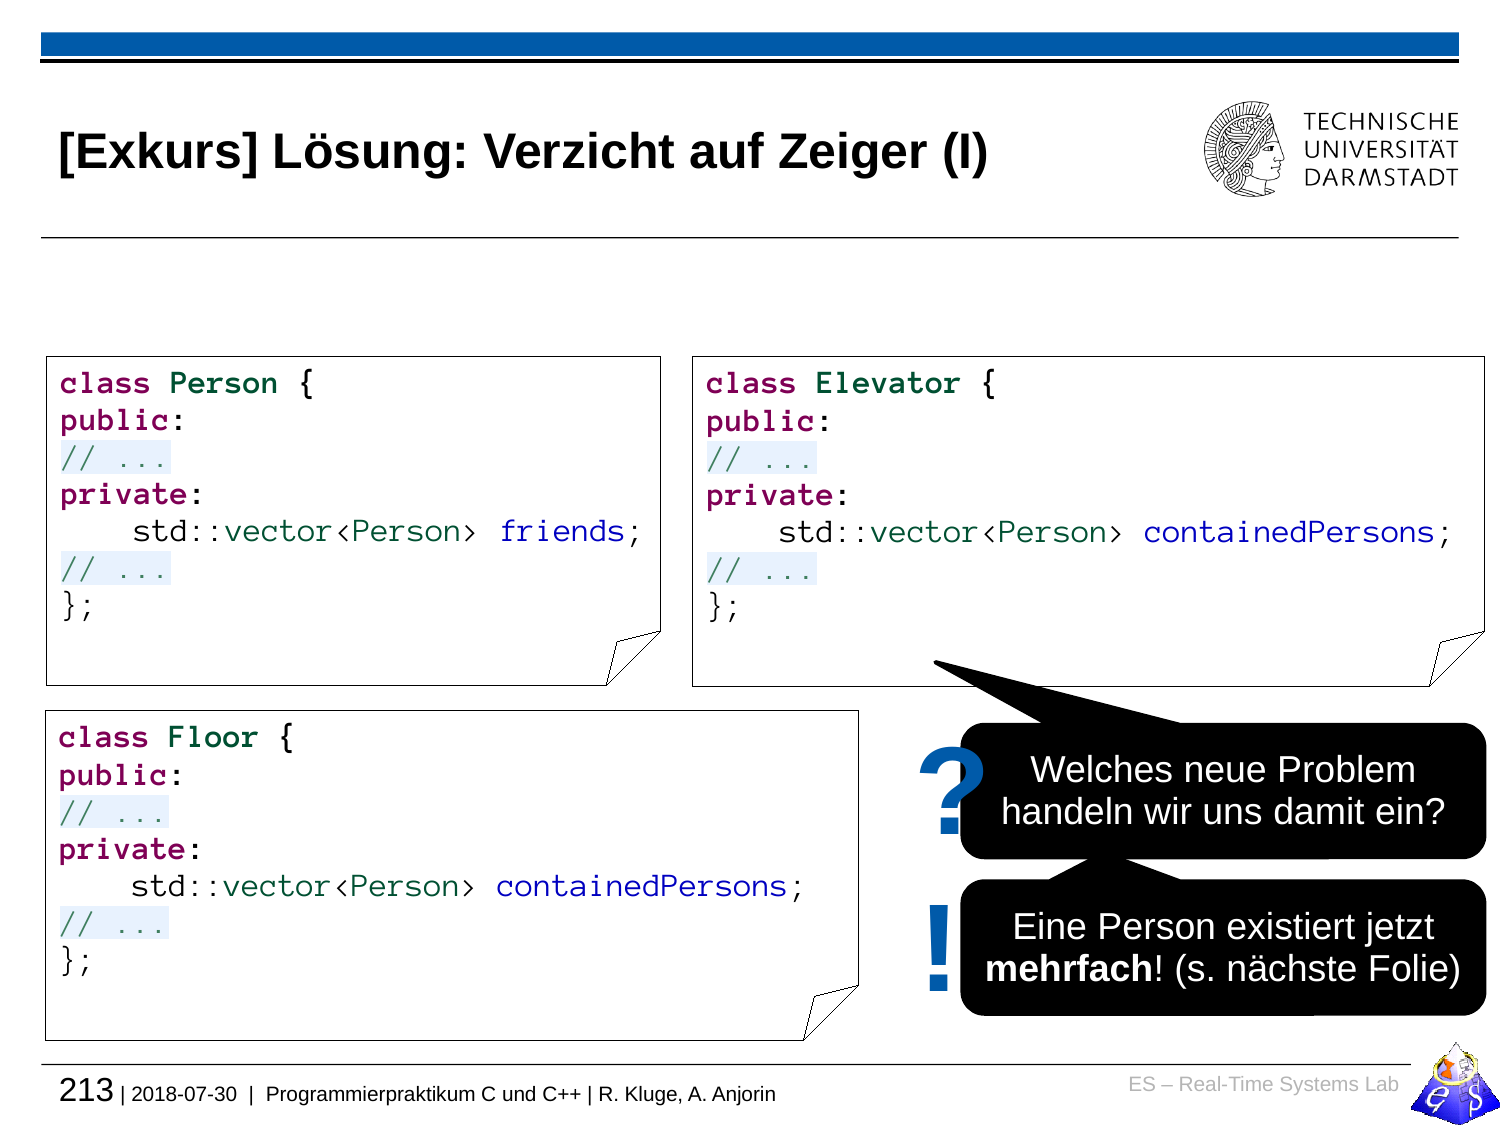

# [Exkurs] Lösung: Verzicht auf Zeiger (I)
class Person {
public:
// ...
private:
    std::vector<Person> friends;
// ...
};
class Elevator {
public:
// ...
private:
    std::vector<Person> containedPersons;
// ...
};
class Floor {
public:
// ...
private:
    std::vector<Person> containedPersons;
// ...
};
?
Welches neue Problem handeln wir uns damit ein?
!
Eine Person existiert jetzt mehrfach! (s. nächste Folie)